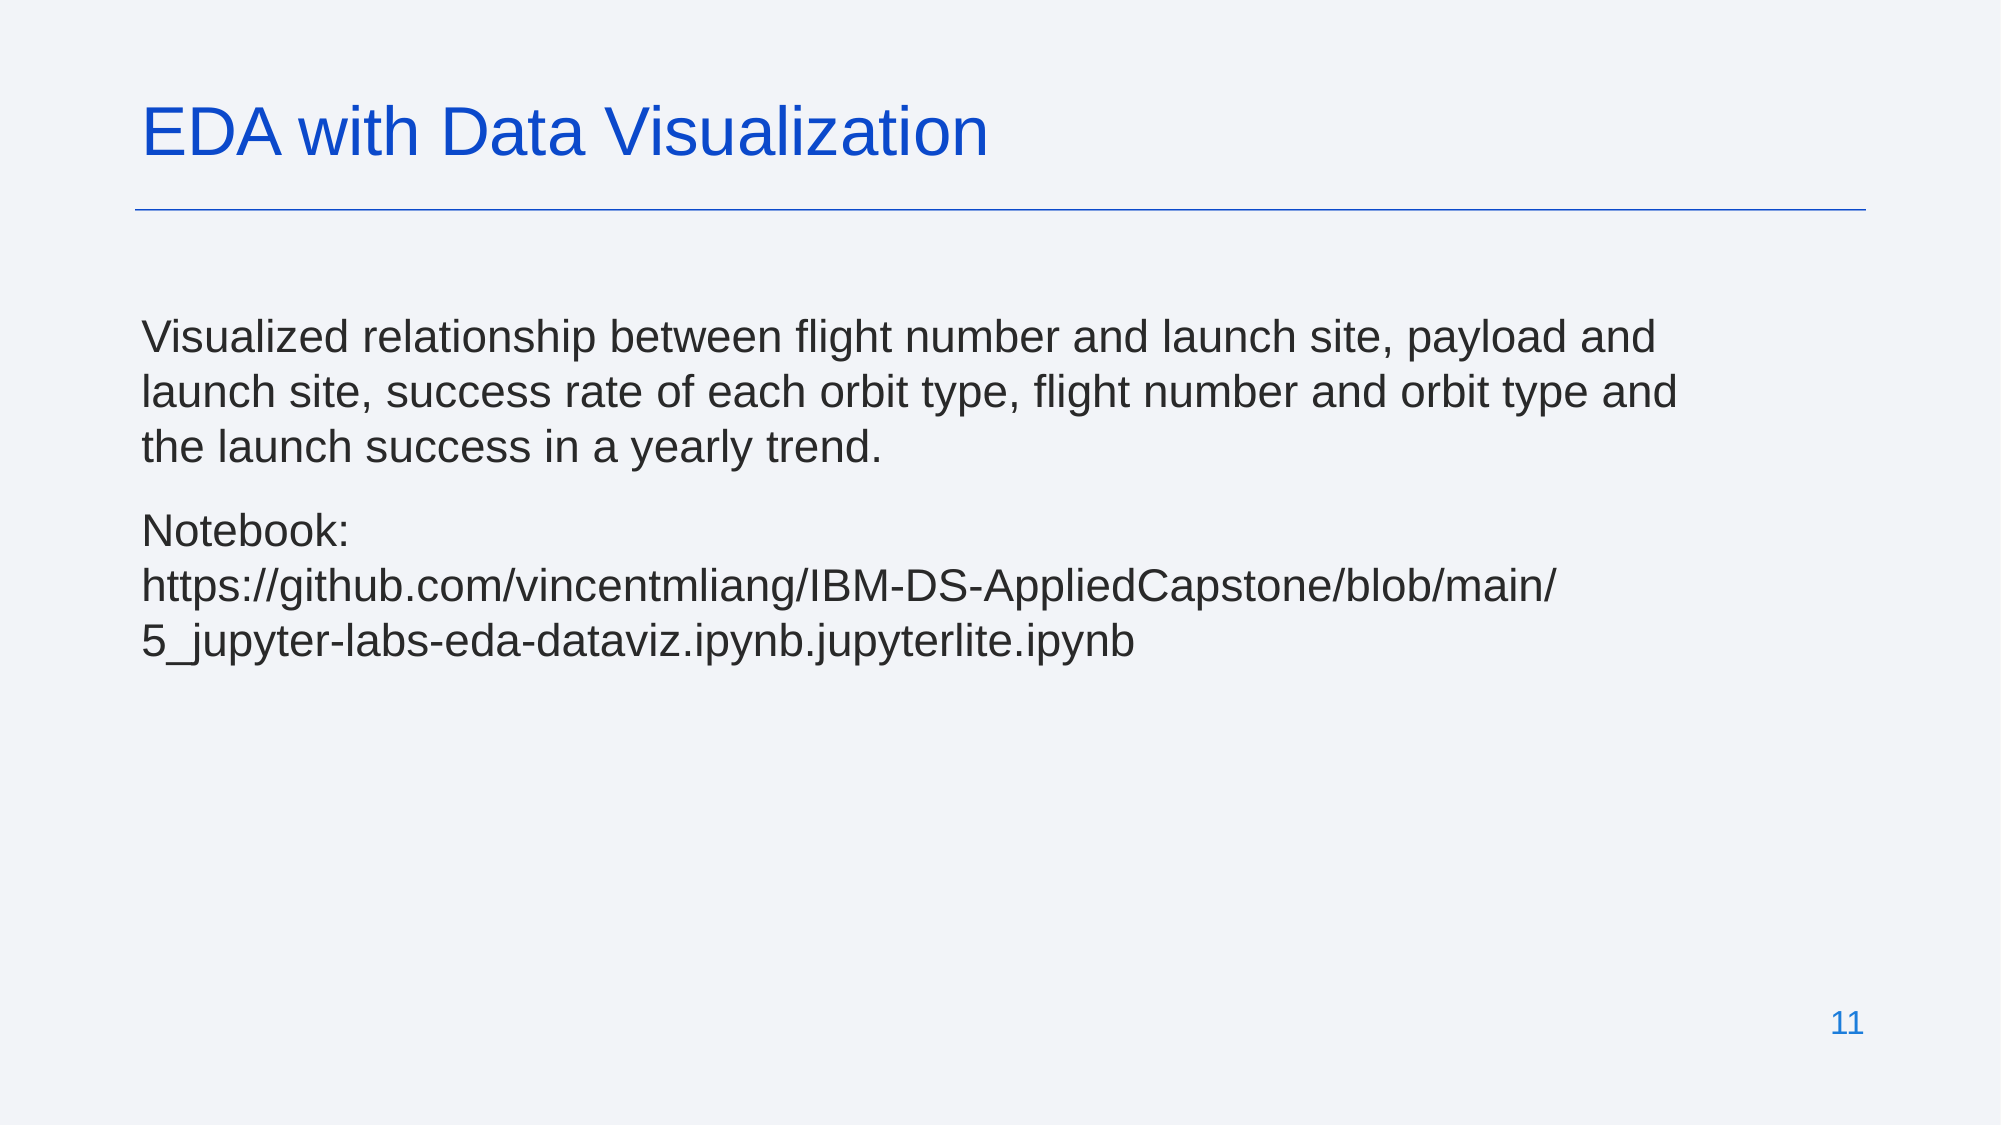

EDA with Data Visualization
Visualized relationship between flight number and launch site, payload and launch site, success rate of each orbit type, flight number and orbit type and the launch success in a yearly trend.
Notebook: https://github.com/vincentmliang/IBM-DS-AppliedCapstone/blob/main/5_jupyter-labs-eda-dataviz.ipynb.jupyterlite.ipynb

11